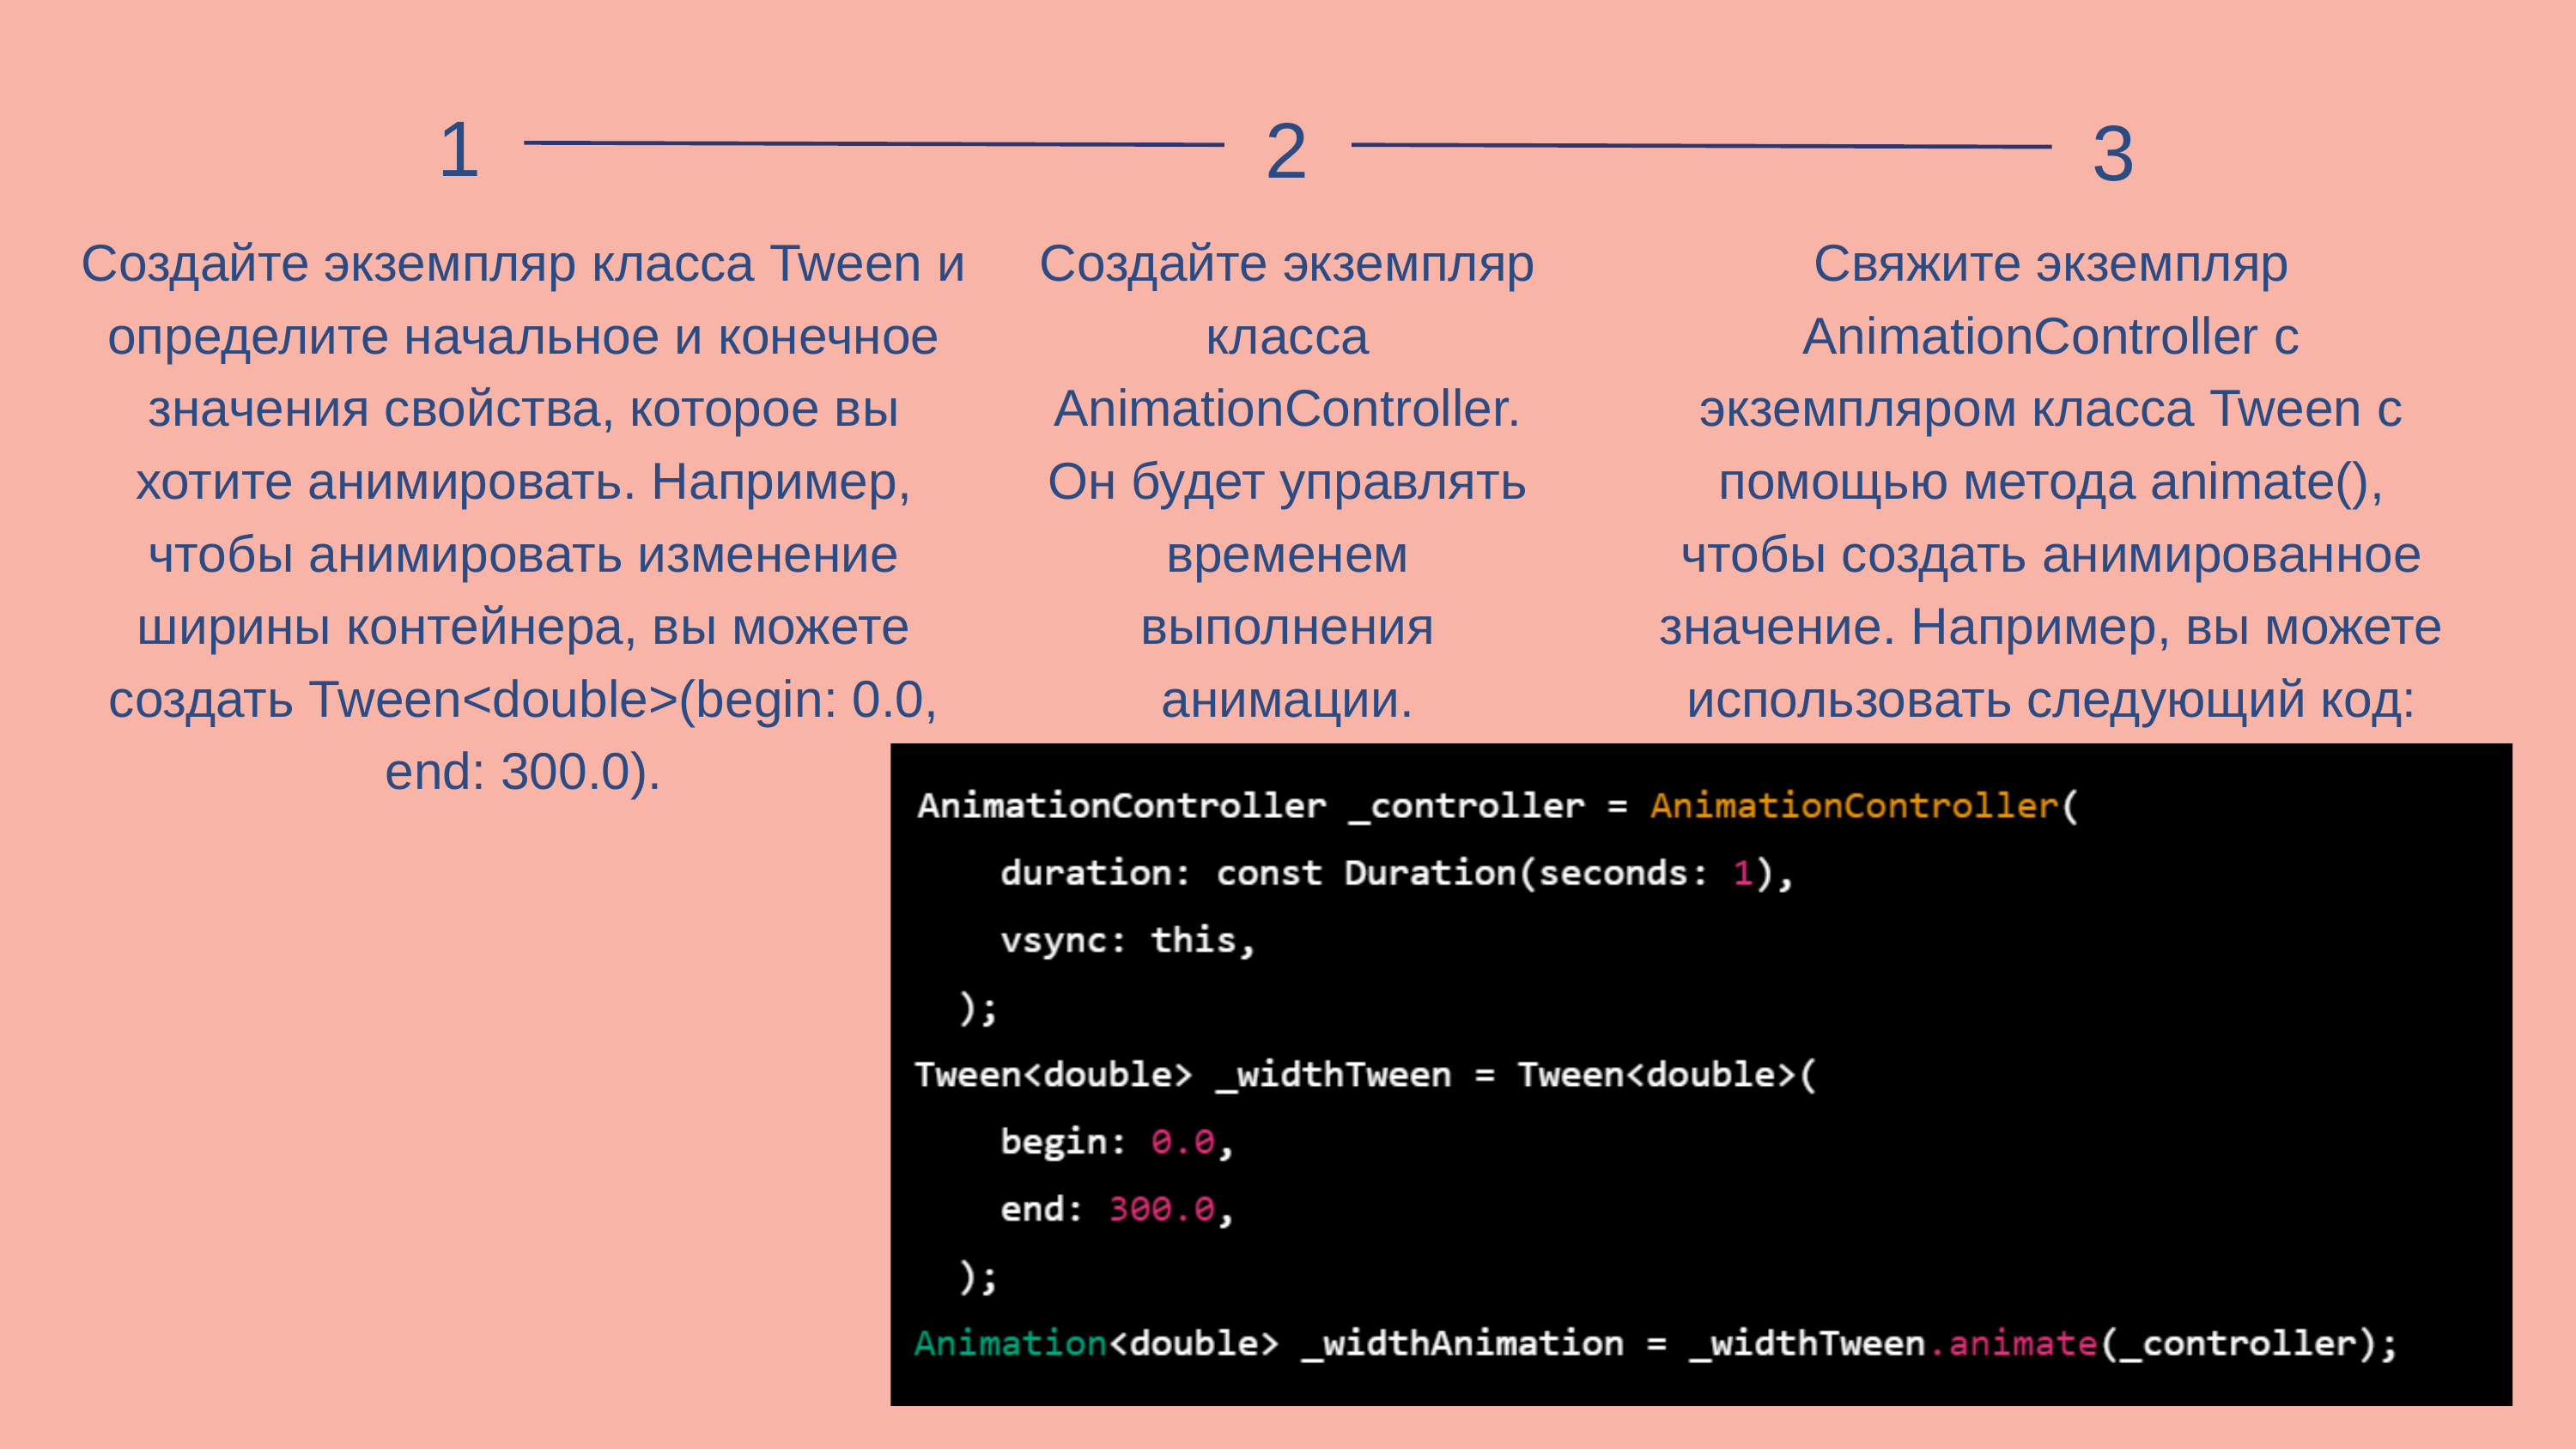

1

2

3

Создайте экземпляр класса Tween и определите начальное и конечное значения свойства, которое вы хотите анимировать. Например, чтобы анимировать изменение ширины контейнера, вы можете создать Tween<double>(begin: 0.0, end: 300.0).
Создайте экземпляр класса AnimationController. Он будет управлять временем выполнения анимации.

Свяжите экземпляр AnimationController с экземпляром класса Tween с помощью метода animate(), чтобы создать анимированное значение. Например, вы можете использовать следующий код: